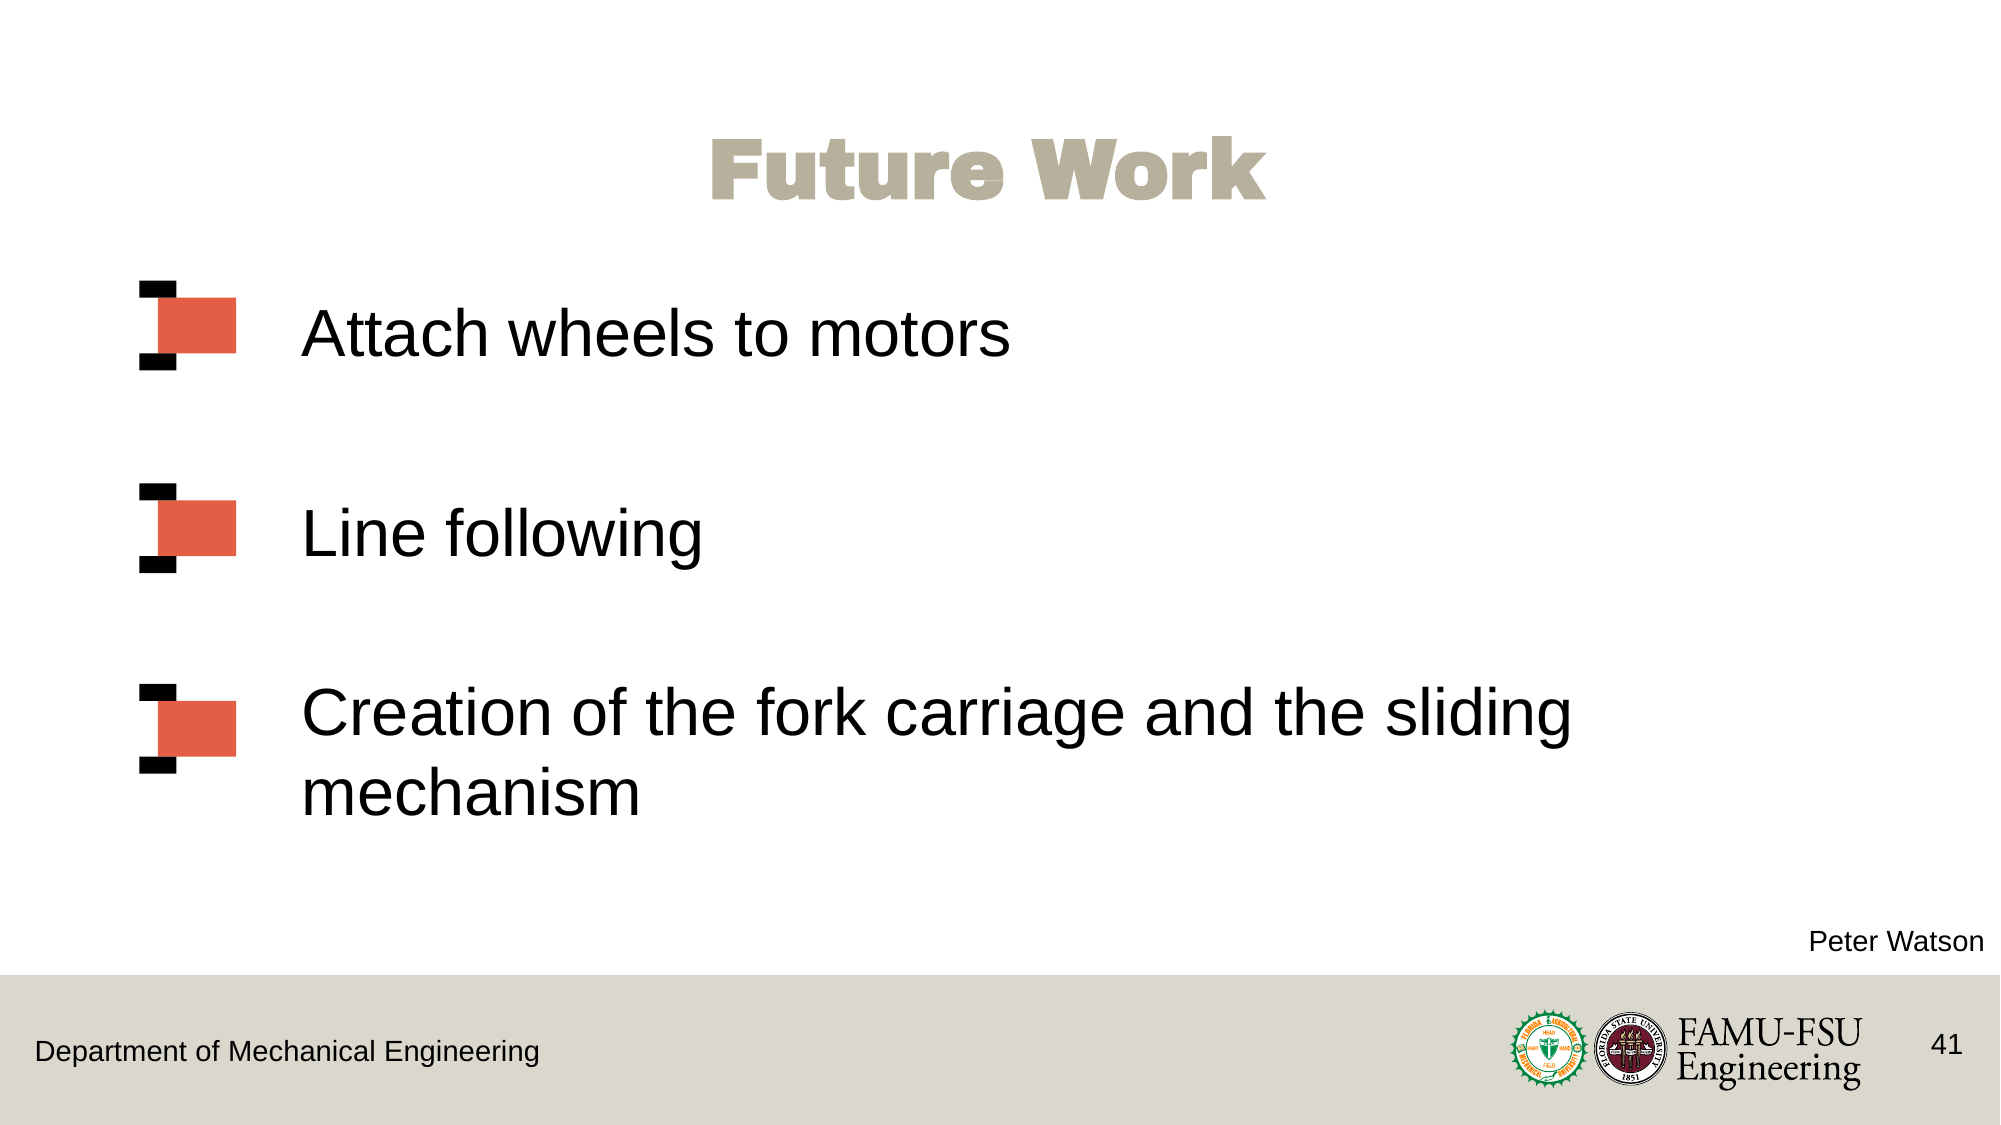

# Future Work

Attach wheels to motors

Line following
Creation of the fork carriage and the sliding mechanism

Peter Watson
41